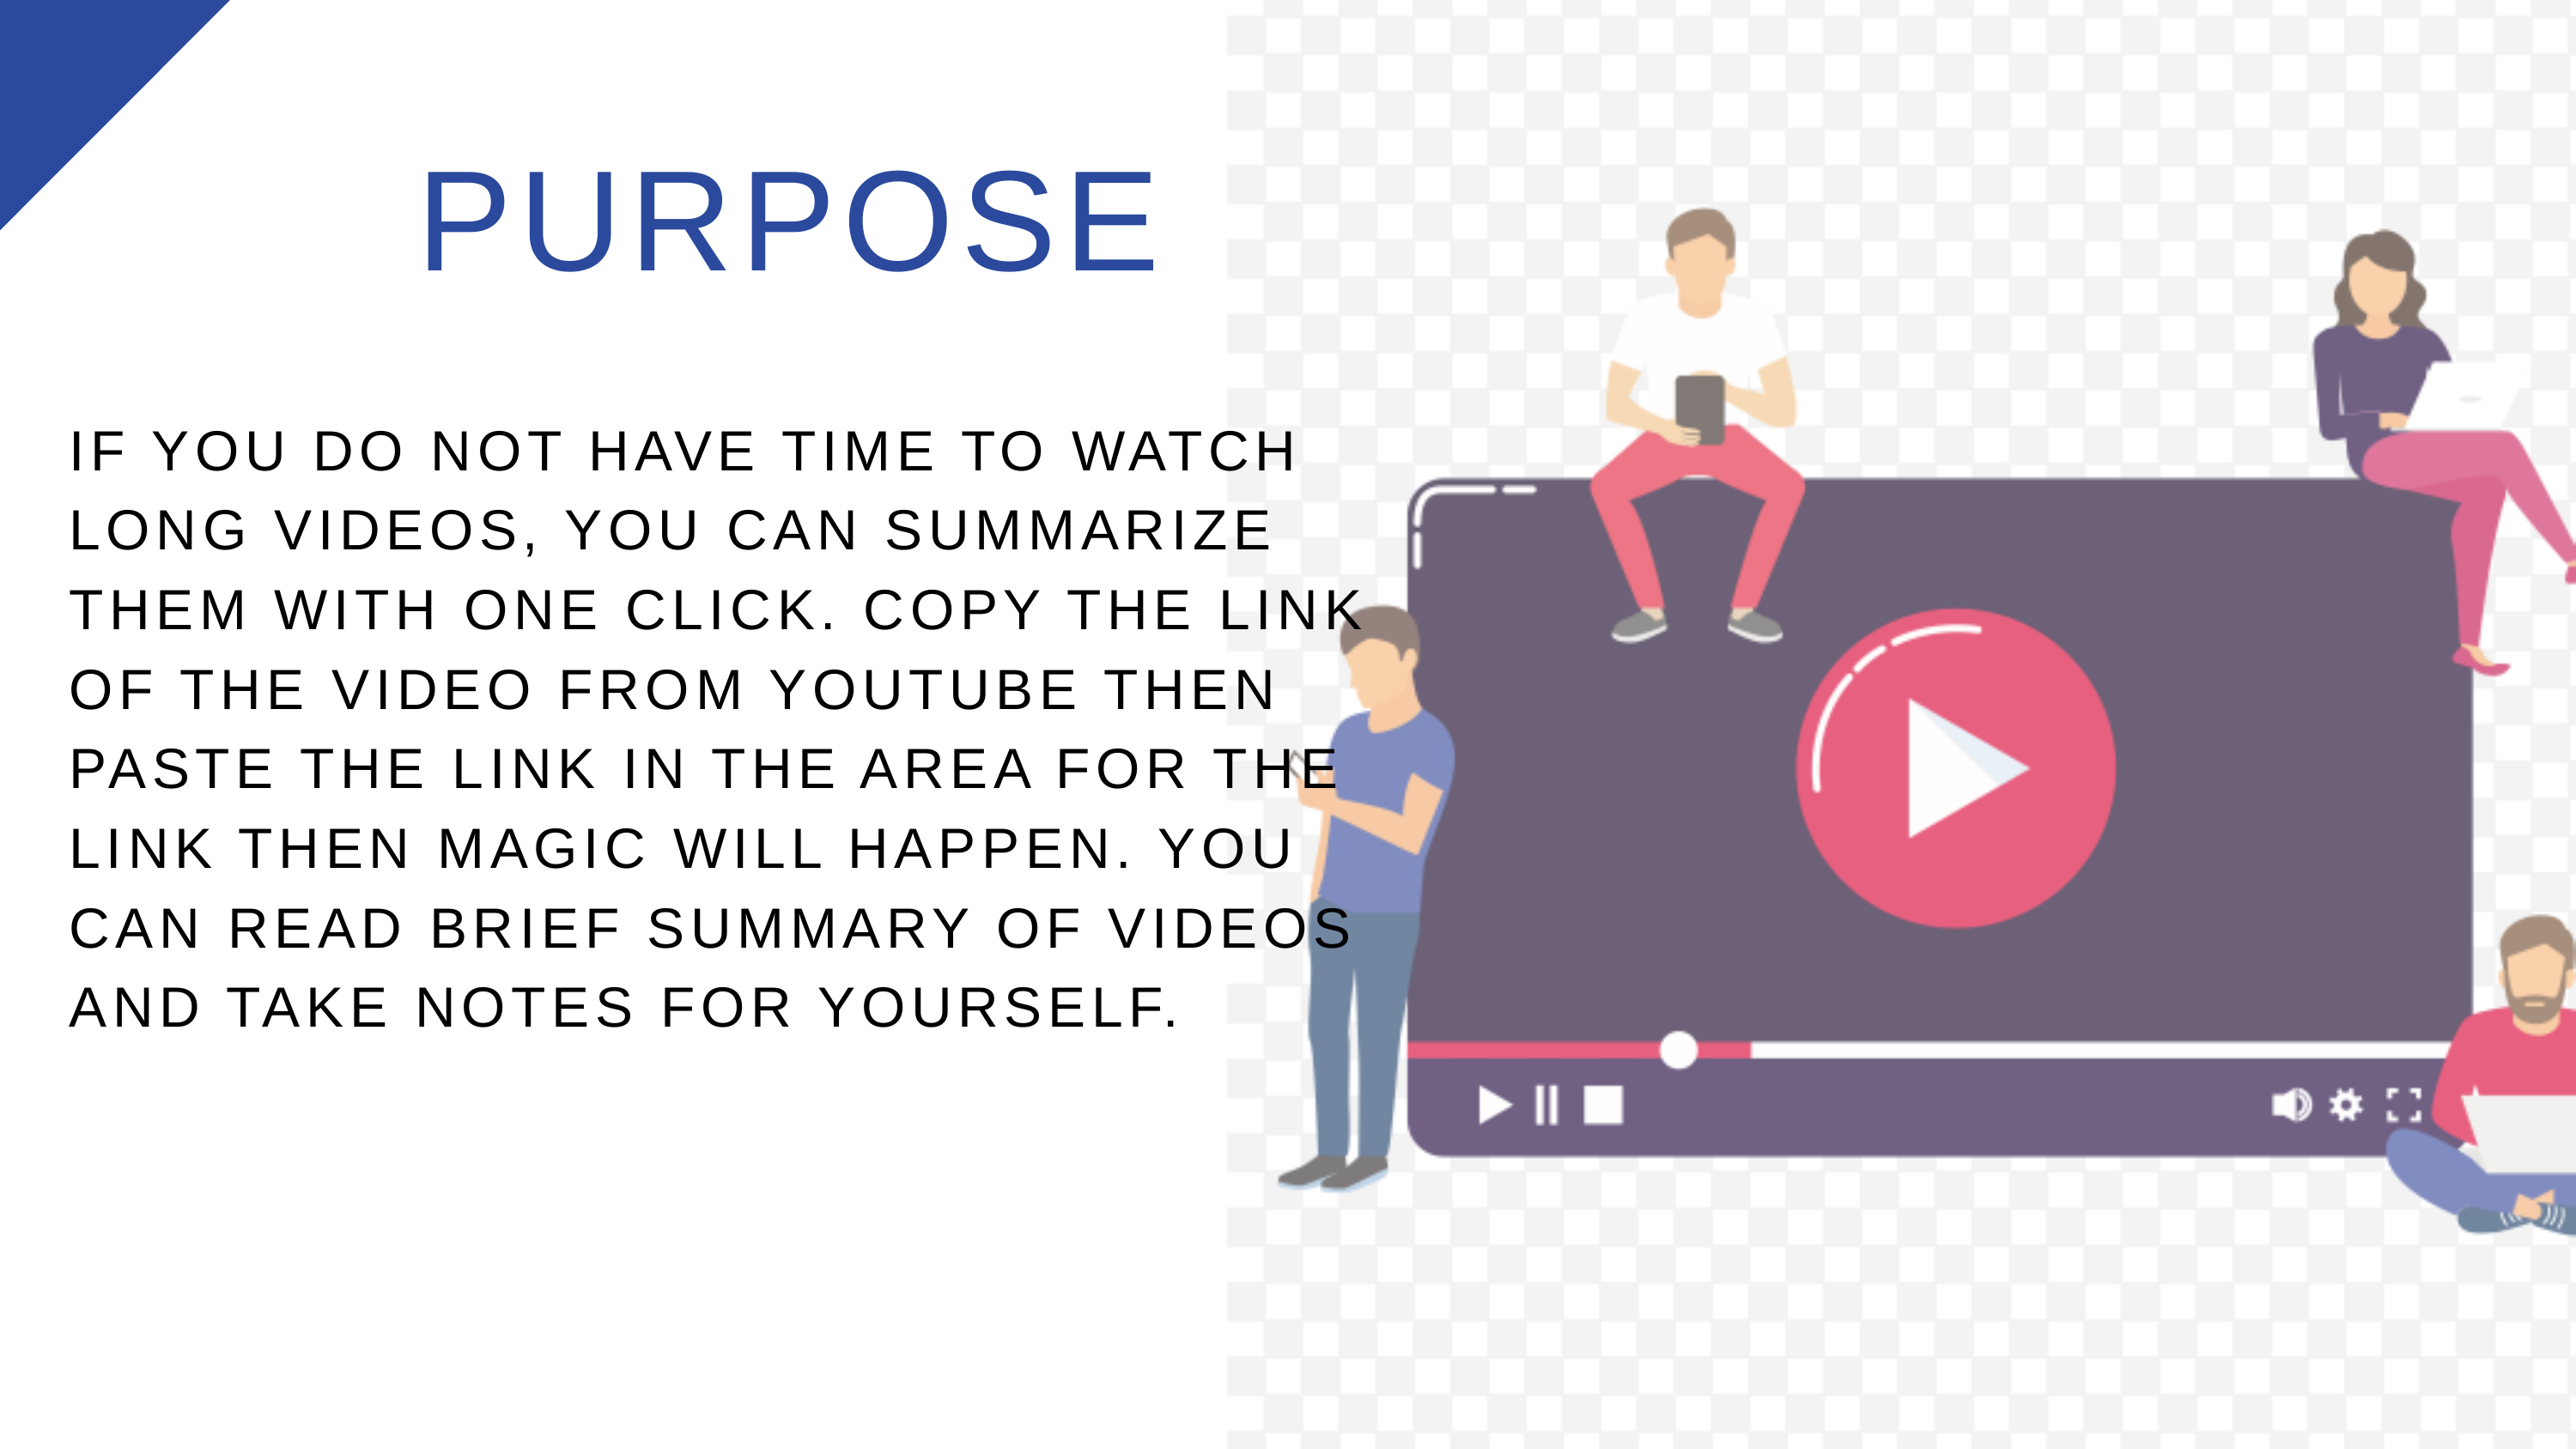

PURPOSE
IF YOU DO NOT HAVE TIME TO WATCH LONG VIDEOS, YOU CAN SUMMARIZE THEM WITH ONE CLICK. COPY THE LINK OF THE VIDEO FROM YOUTUBE THEN PASTE THE LINK IN THE AREA FOR THE LINK THEN MAGIC WILL HAPPEN. YOU CAN READ BRIEF SUMMARY OF VIDEOS AND TAKE NOTES FOR YOURSELF.